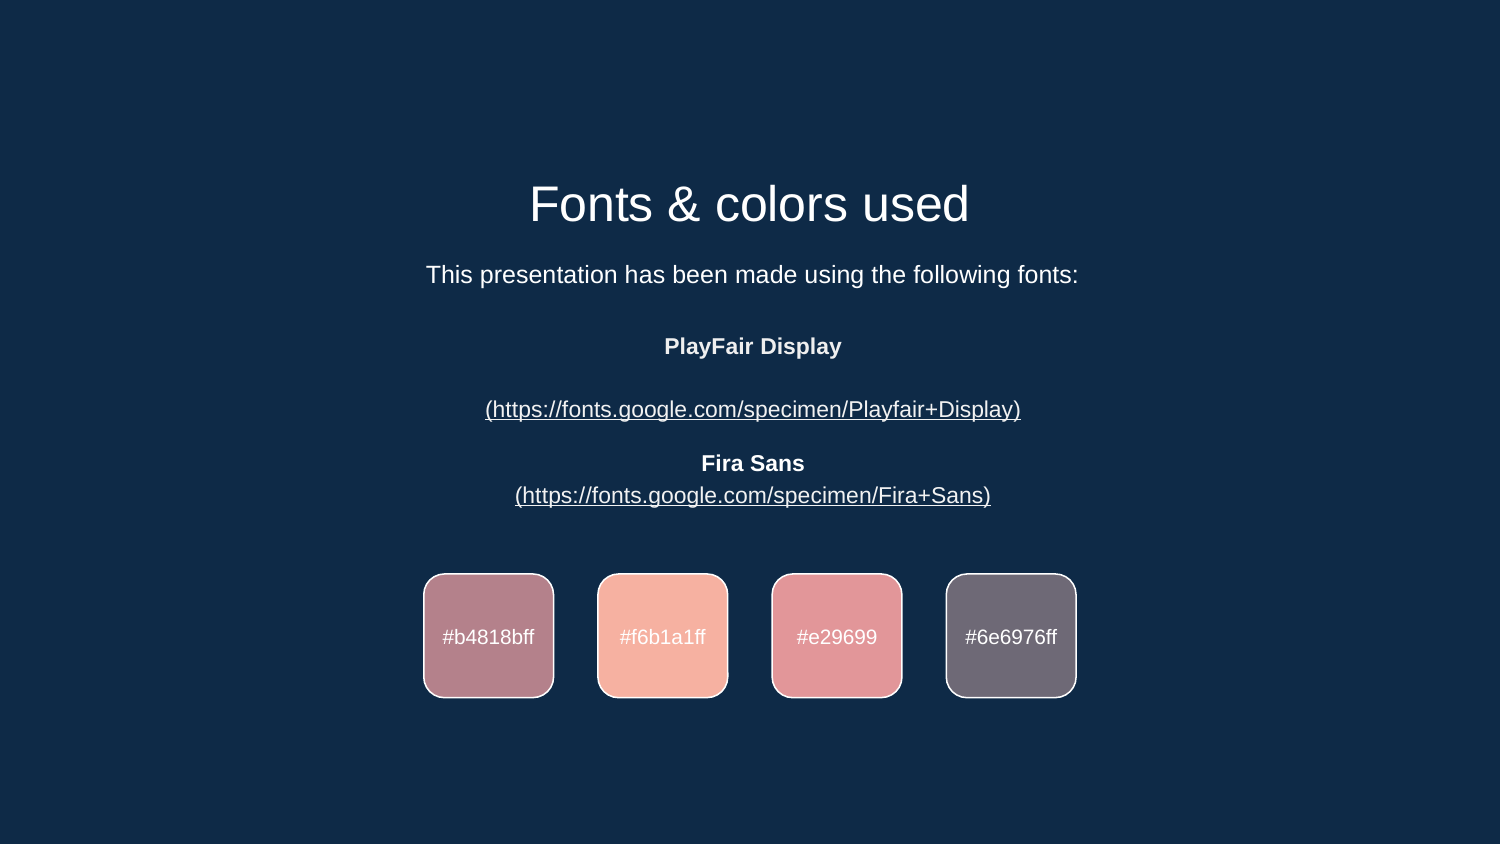

Fonts & colors used
This presentation has been made using the following fonts:

PlayFair Display

(https://fonts.google.com/specimen/Playfair+Display)

Fira Sans
(https://fonts.google.com/specimen/Fira+Sans)

#6e6976ff
#b4818bff
#f6b1a1ff
#e29699